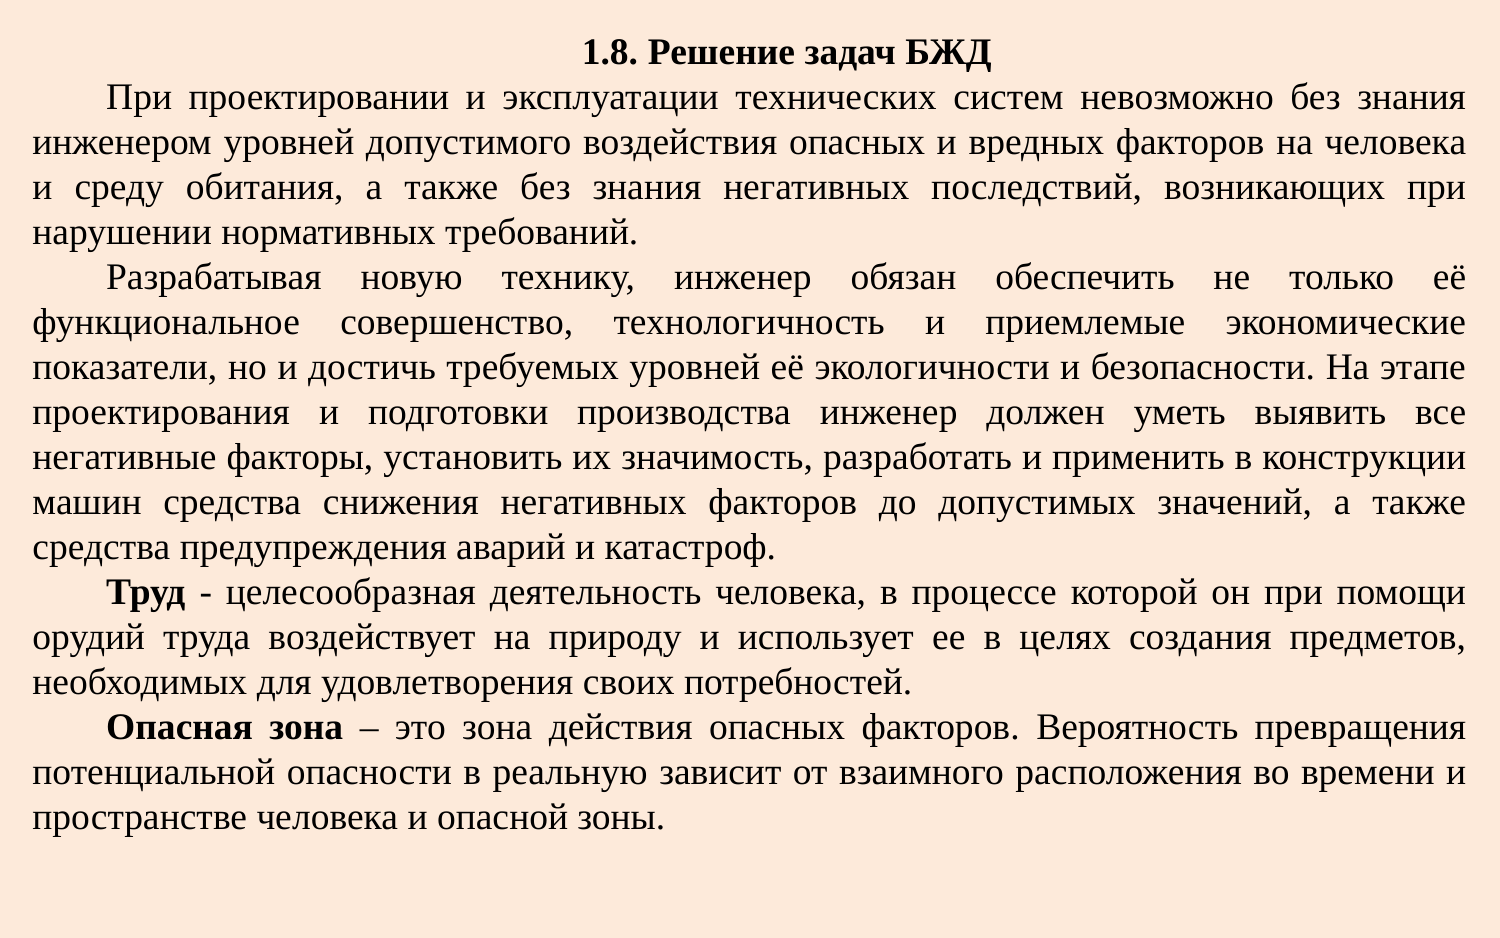

1.8. Решение задач БЖД
При проектировании и эксплуатации технических систем невозможно без знания инженером уровней допустимого воздействия опасных и вредных факторов на человека и среду обитания, а также без знания негативных последствий, возникающих при нарушении нормативных требований.
Разрабатывая новую технику, инженер обязан обеспечить не только её функциональное совершенство, технологичность и приемлемые экономические показатели, но и достичь требуемых уровней её экологичности и безопасности. На этапе проектирования и подготовки производства инженер должен уметь выявить все негативные факторы, установить их значимость, разработать и применить в конструкции машин средства снижения негативных факторов до допустимых значений, а также средства предупреждения аварий и катастроф.
Труд - целесообразная деятельность человека, в процессе которой он при помощи орудий труда воздействует на природу и использует ее в целях создания предметов, необходимых для удовлетворения своих потребностей.
Опасная зона – это зона действия опасных факторов. Вероятность превращения потенциальной опасности в реальную зависит от взаимного расположения во времени и пространстве человека и опасной зоны.